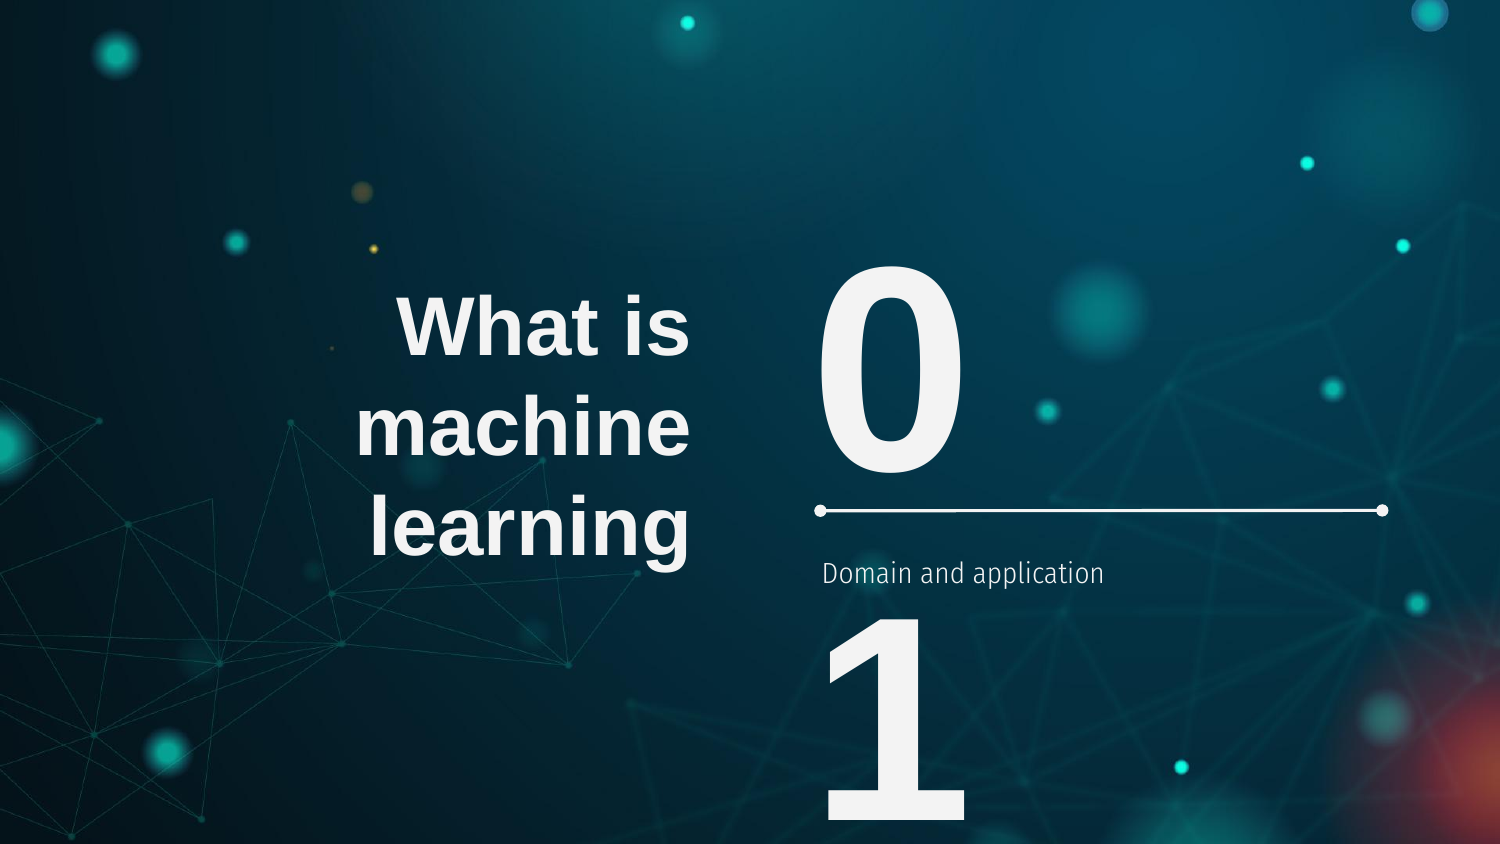

# What is machine learning
01
Domain and application